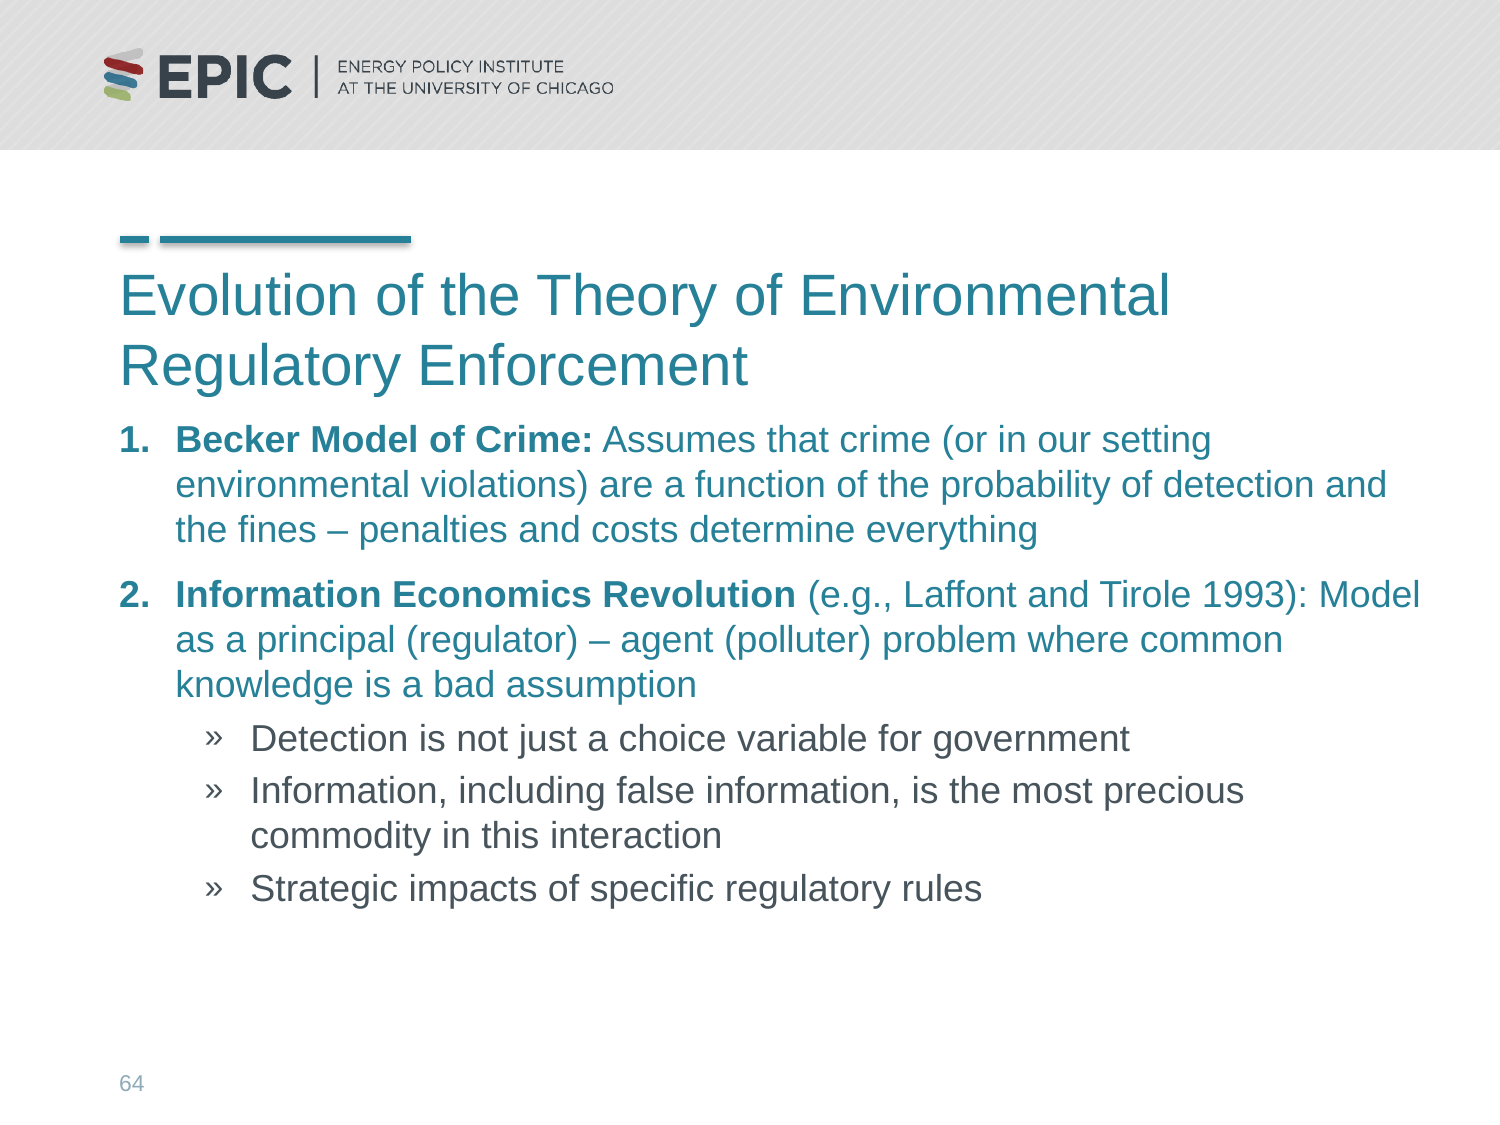

# Evolution of the Theory of Environmental Regulatory Enforcement
Becker Model of Crime: Assumes that crime (or in our setting environmental violations) are a function of the probability of detection and the fines – penalties and costs determine everything
Information Economics Revolution (e.g., Laffont and Tirole 1993): Model as a principal (regulator) – agent (polluter) problem where common knowledge is a bad assumption
Detection is not just a choice variable for government
Information, including false information, is the most precious commodity in this interaction
Strategic impacts of specific regulatory rules
64